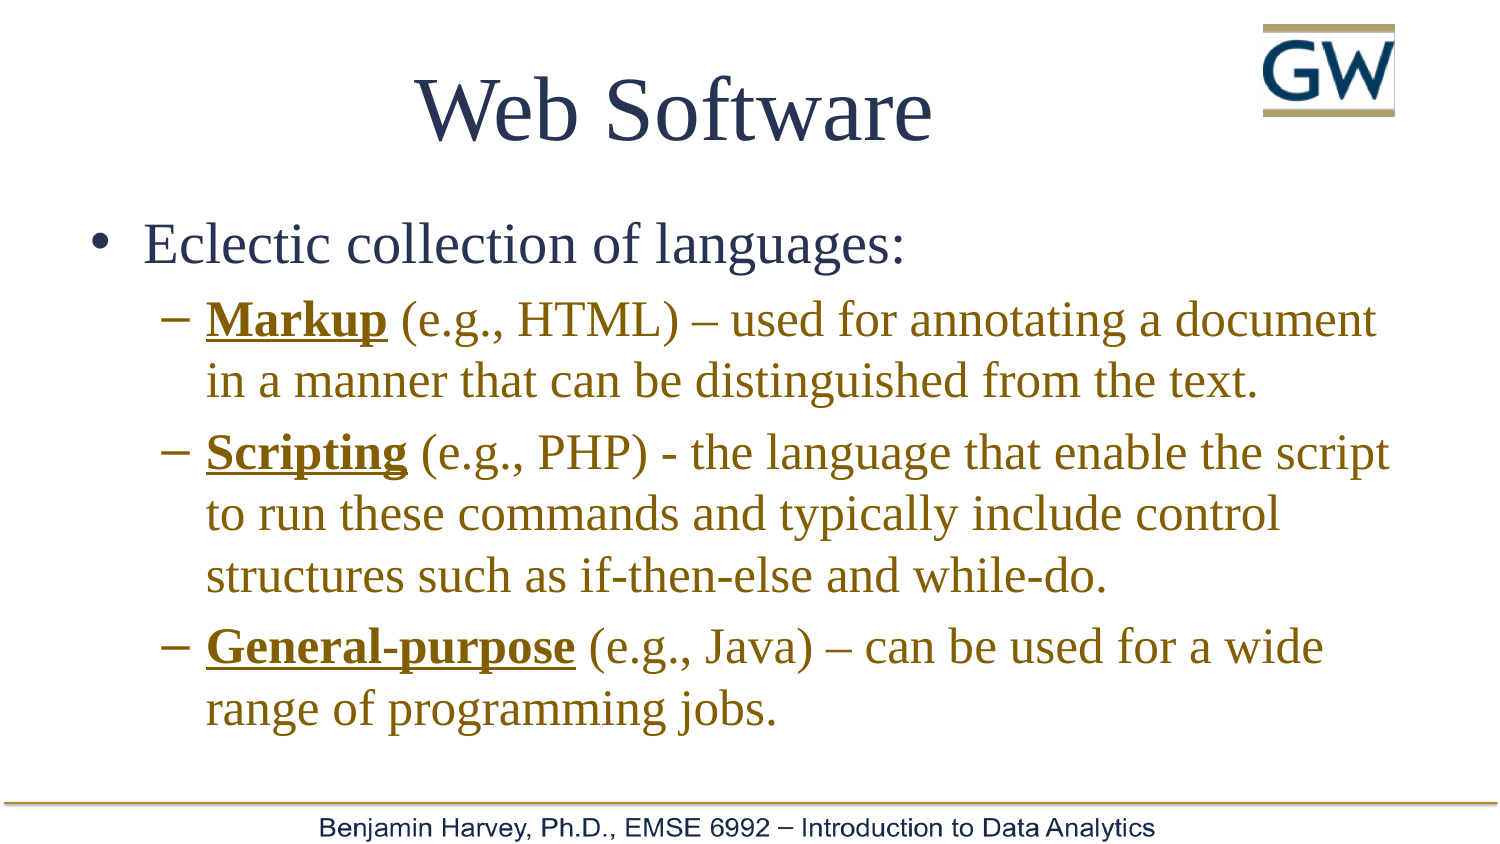

# Web Software
Eclectic collection of languages:
Markup (e.g., HTML) – used for annotating a document in a manner that can be distinguished from the text.
Scripting (e.g., PHP) - the language that enable the script to run these commands and typically include control structures such as if-then-else and while-do.
General-purpose (e.g., Java) – can be used for a wide range of programming jobs.